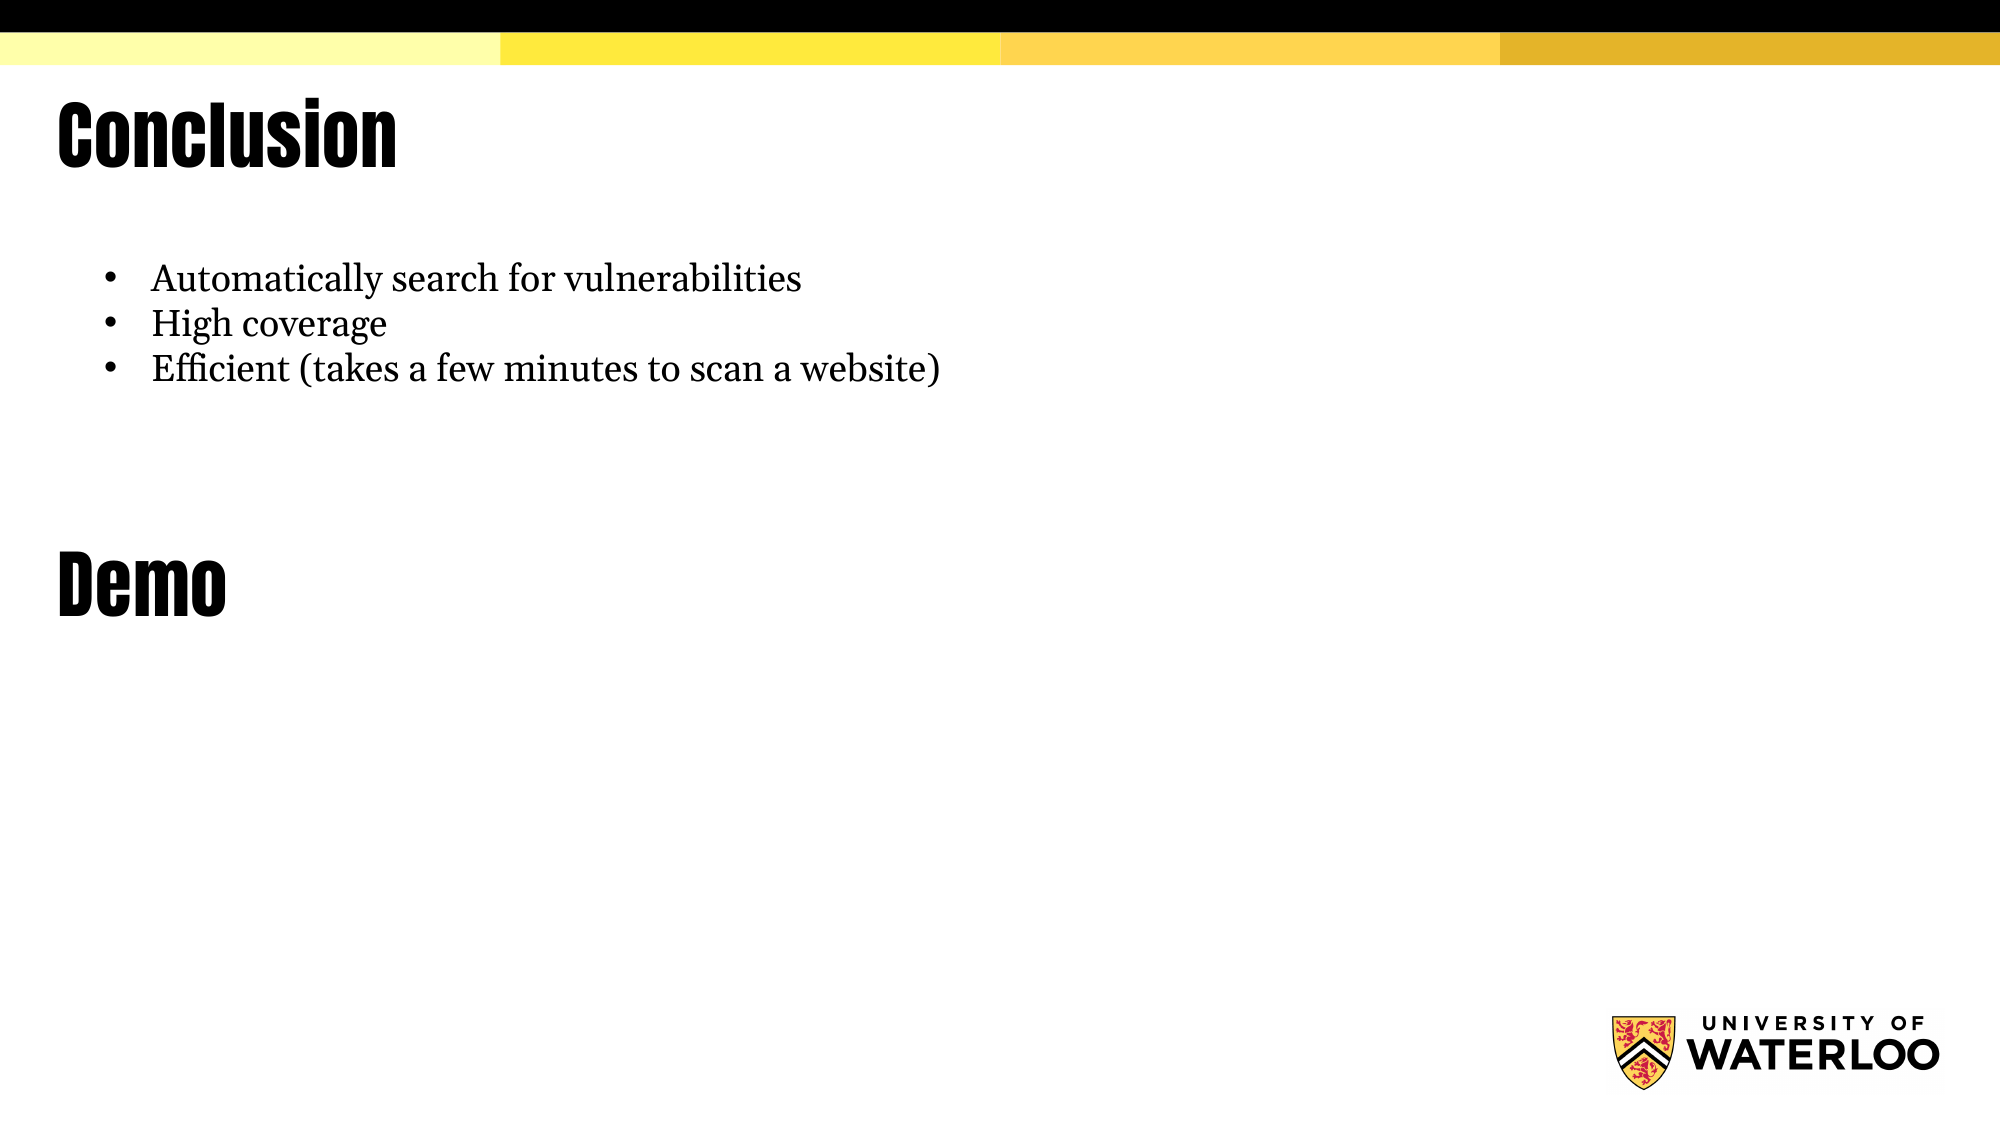

# Conclusion
Automatically search for vulnerabilities
High coverage
Efficient (takes a few minutes to scan a website)
Demo